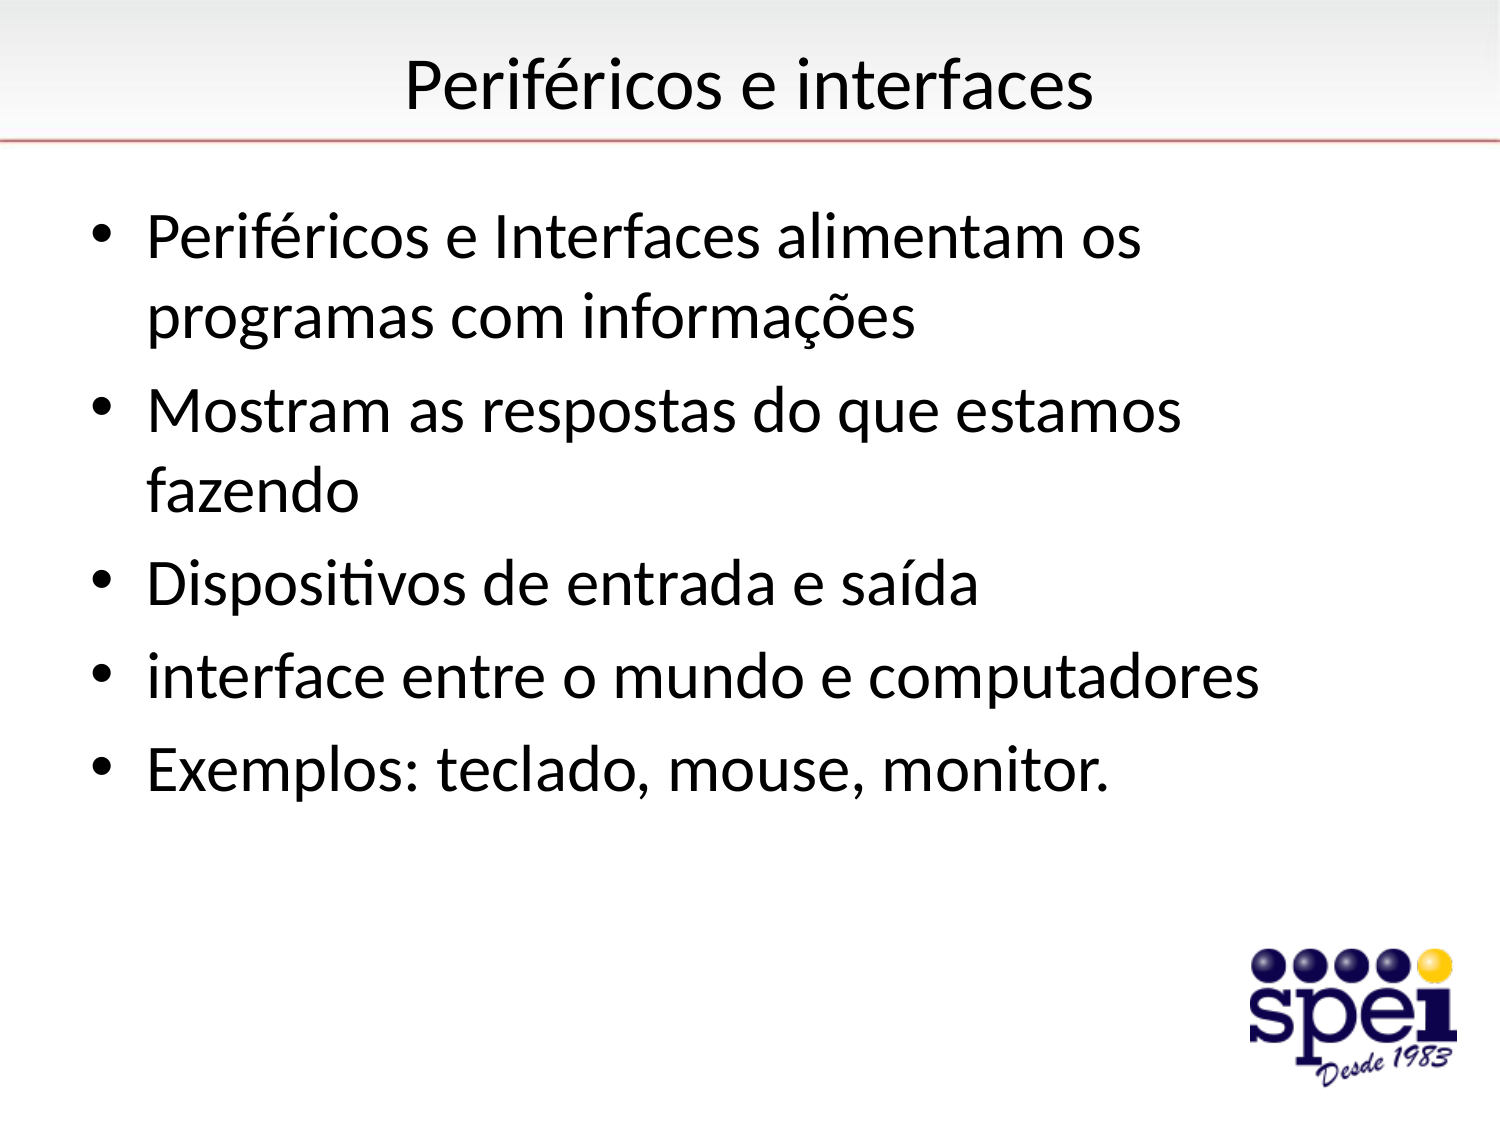

# Periféricos e interfaces
Periféricos e Interfaces alimentam os programas com informações
Mostram as respostas do que estamos fazendo
Dispositivos de entrada e saída
interface entre o mundo e computadores
Exemplos: teclado, mouse, monitor.